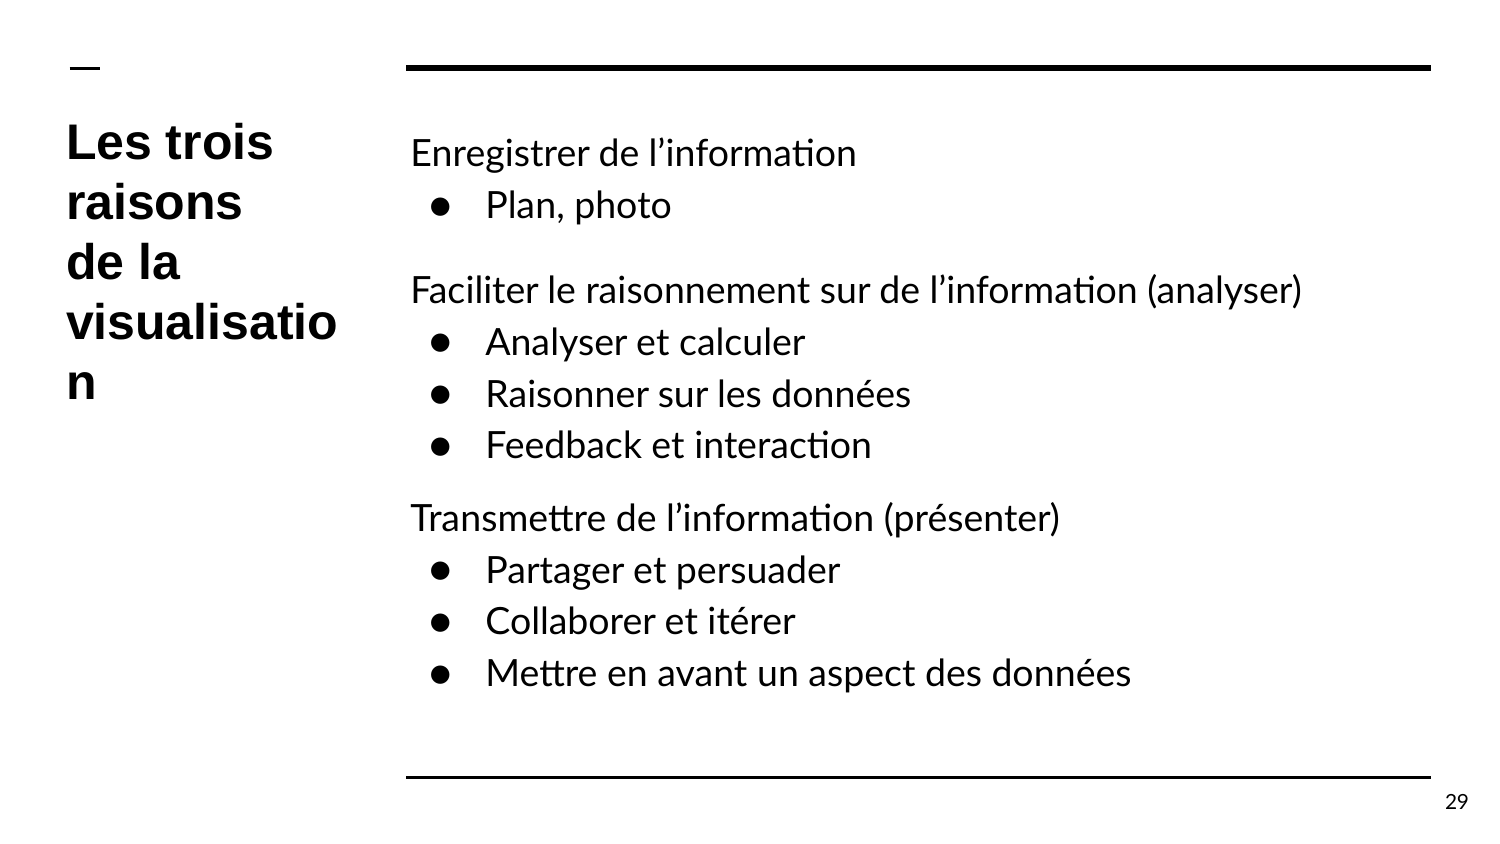

# Les trois raisons de la visualisation
Enregistrer de l’information
Plan, photo
Faciliter le raisonnement sur de l’information (analyser)
Analyser et calculer
Raisonner sur les données
Feedback et interaction
Transmettre de l’information (présenter)
Partager et persuader
Collaborer et itérer
Mettre en avant un aspect des données
29